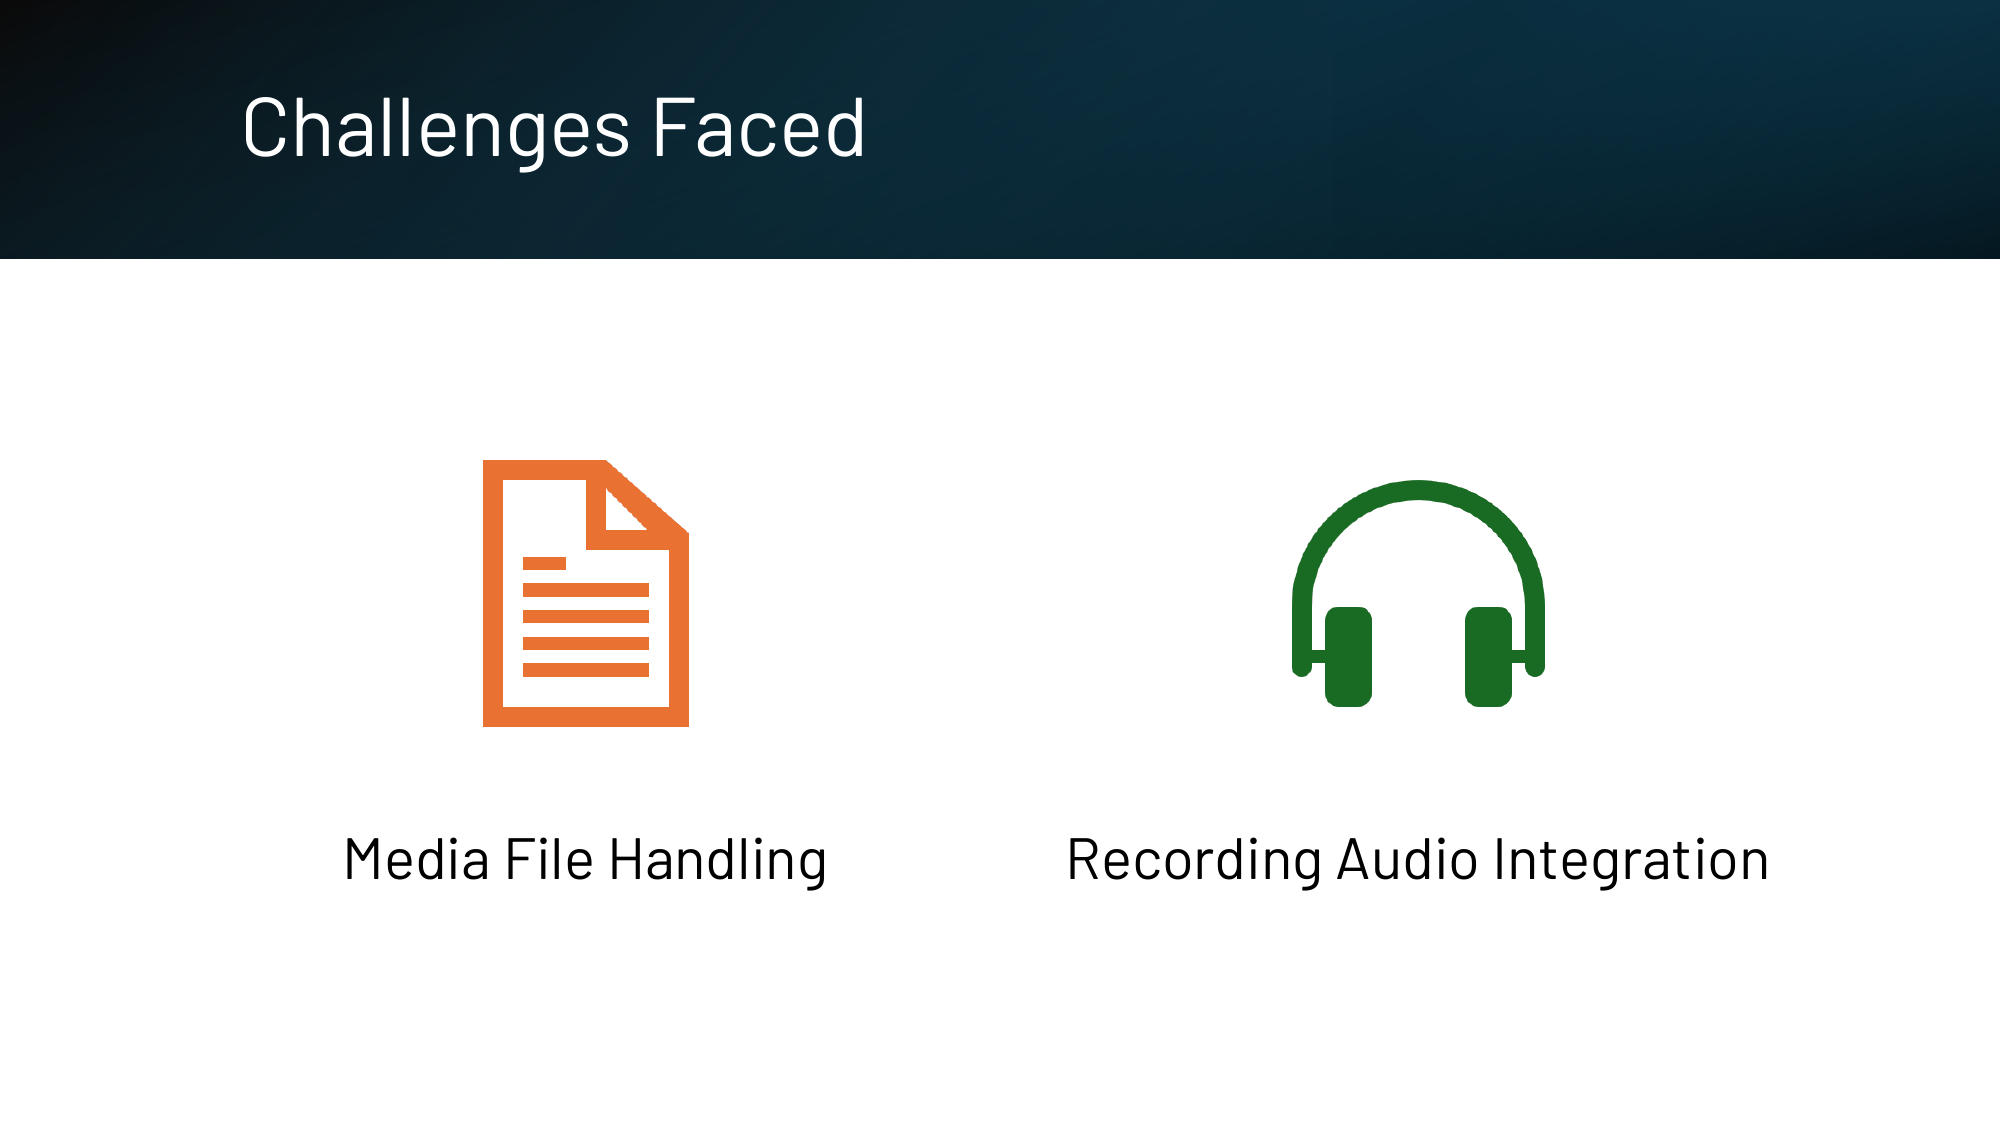

# Challenges Faced
Media File Handling
Recording Audio Integration